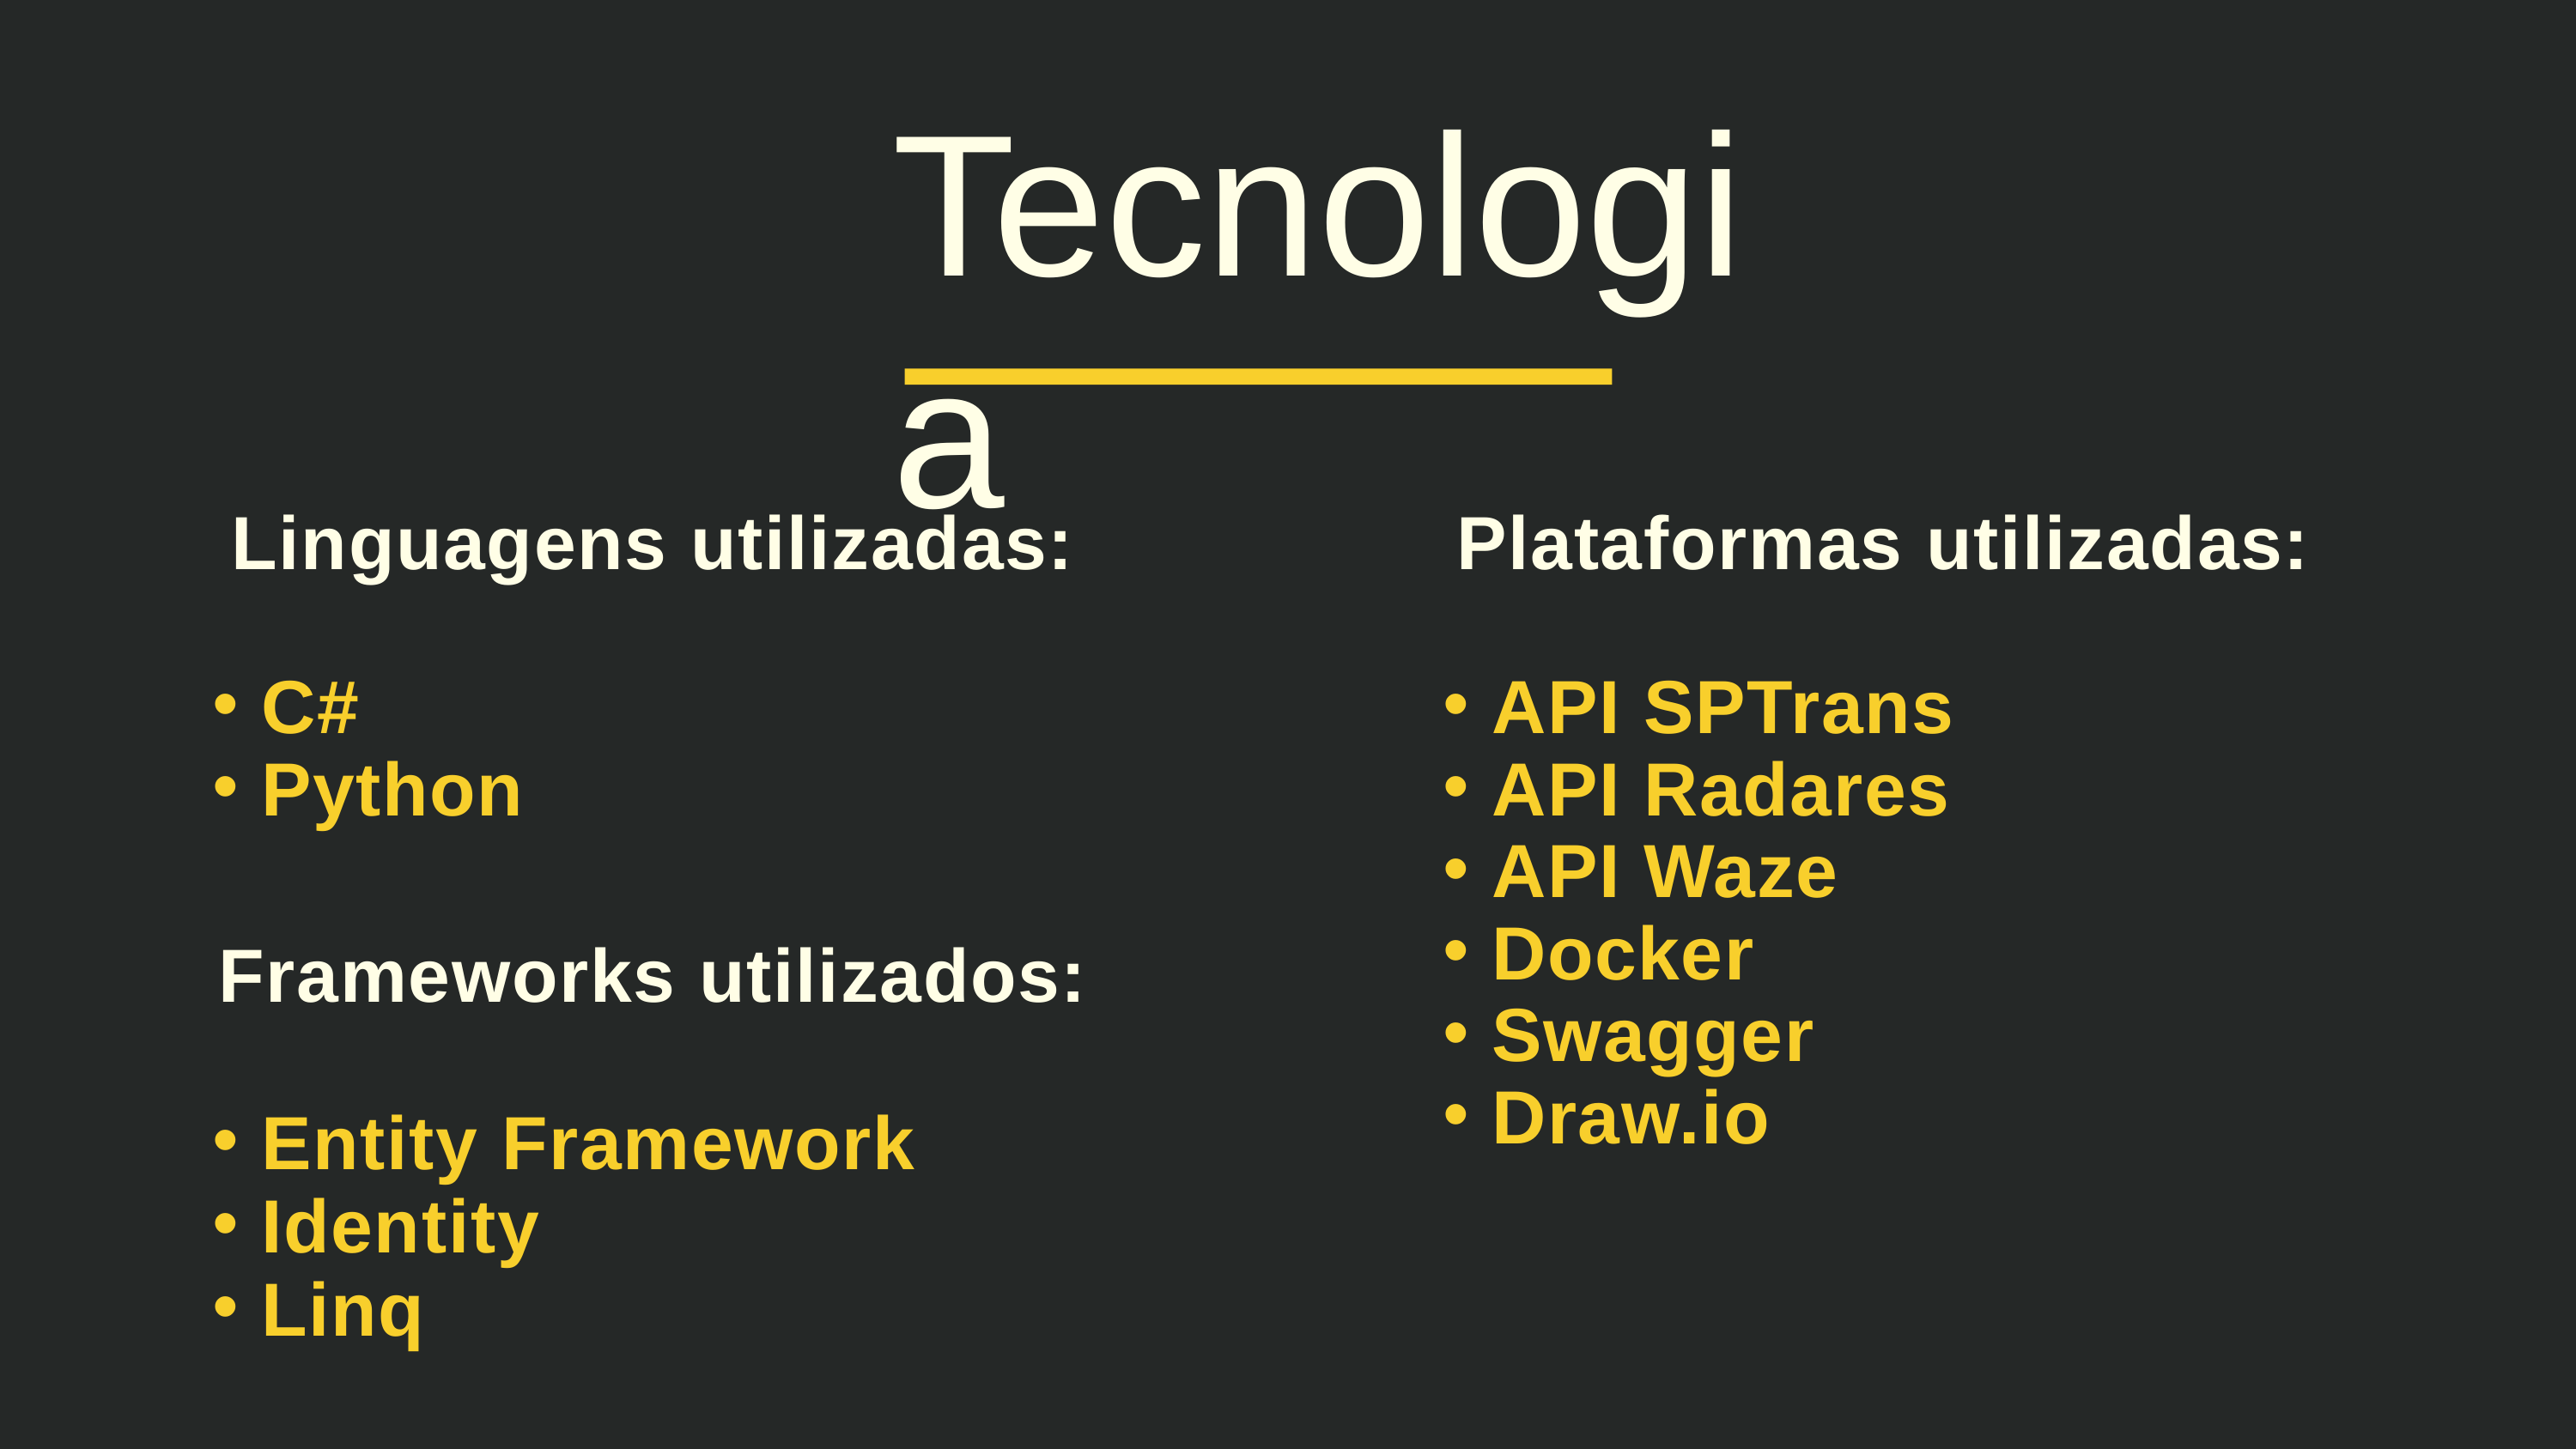

Tecnologia

Linguagens utilizadas:

C#
Python
Plataformas utilizadas:

API SPTrans
API Radares
API Waze
Docker
Swagger
Draw.io
Frameworks utilizados:

Entity Framework
Identity
Linq